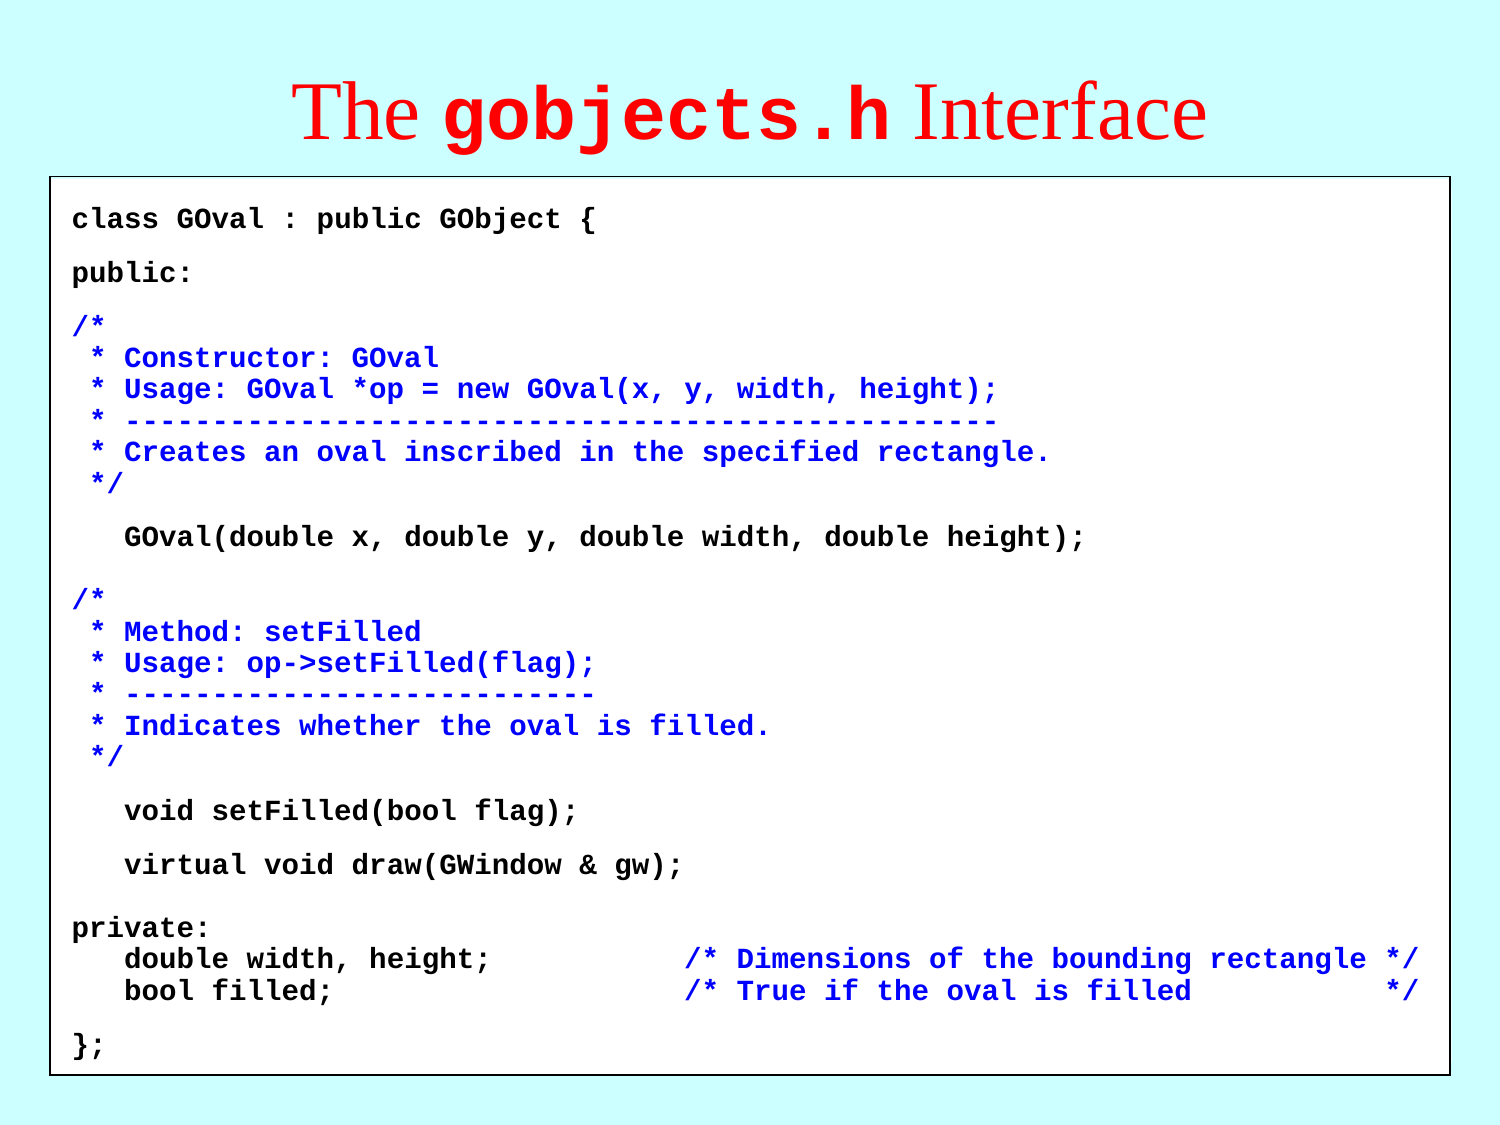

# The gobjects.h Interface

class GOval : public GObject {

public:

/*
 * Constructor: GOval
 * Usage: GOval *op = new GOval(x, y, width, height);
 * --------------------------------------------------
 * Creates an oval inscribed in the specified rectangle.
 */

   GOval(double x, double y, double width, double height);

/*
 * Method: setFilled
 * Usage: op->setFilled(flag);
 * ---------------------------
 * Indicates whether the oval is filled.
 */

   void setFilled(bool flag);

   virtual void draw(GWindow & gw);

private:
   double width, height;           /* Dimensions of the bounding rectangle */
   bool filled;                    /* True if the oval is filled           */

};
class GRect : public GObject {

public:

/*
 * Constructor: GRect
 * Usage: GRect *rp = new GRect(x, y, width, height);
 * --------------------------------------------------
 * Creates a rectangle of the specified size and upper left corner at (x, y).
 */

   GRect(double x, double y, double width, double height);

/*
 * Method: setFilled
 * Usage: rp->setFilled(flag);
 * ---------------------------
 * Indicates whether the rectangle is filled.
 */

   void setFilled(bool flag);

   virtual void draw(GWindow & gw);

private:
   double width, height;           /* Dimensions of the rectangle          */
   bool filled;                    /* True if the rectangle is filled      */

};